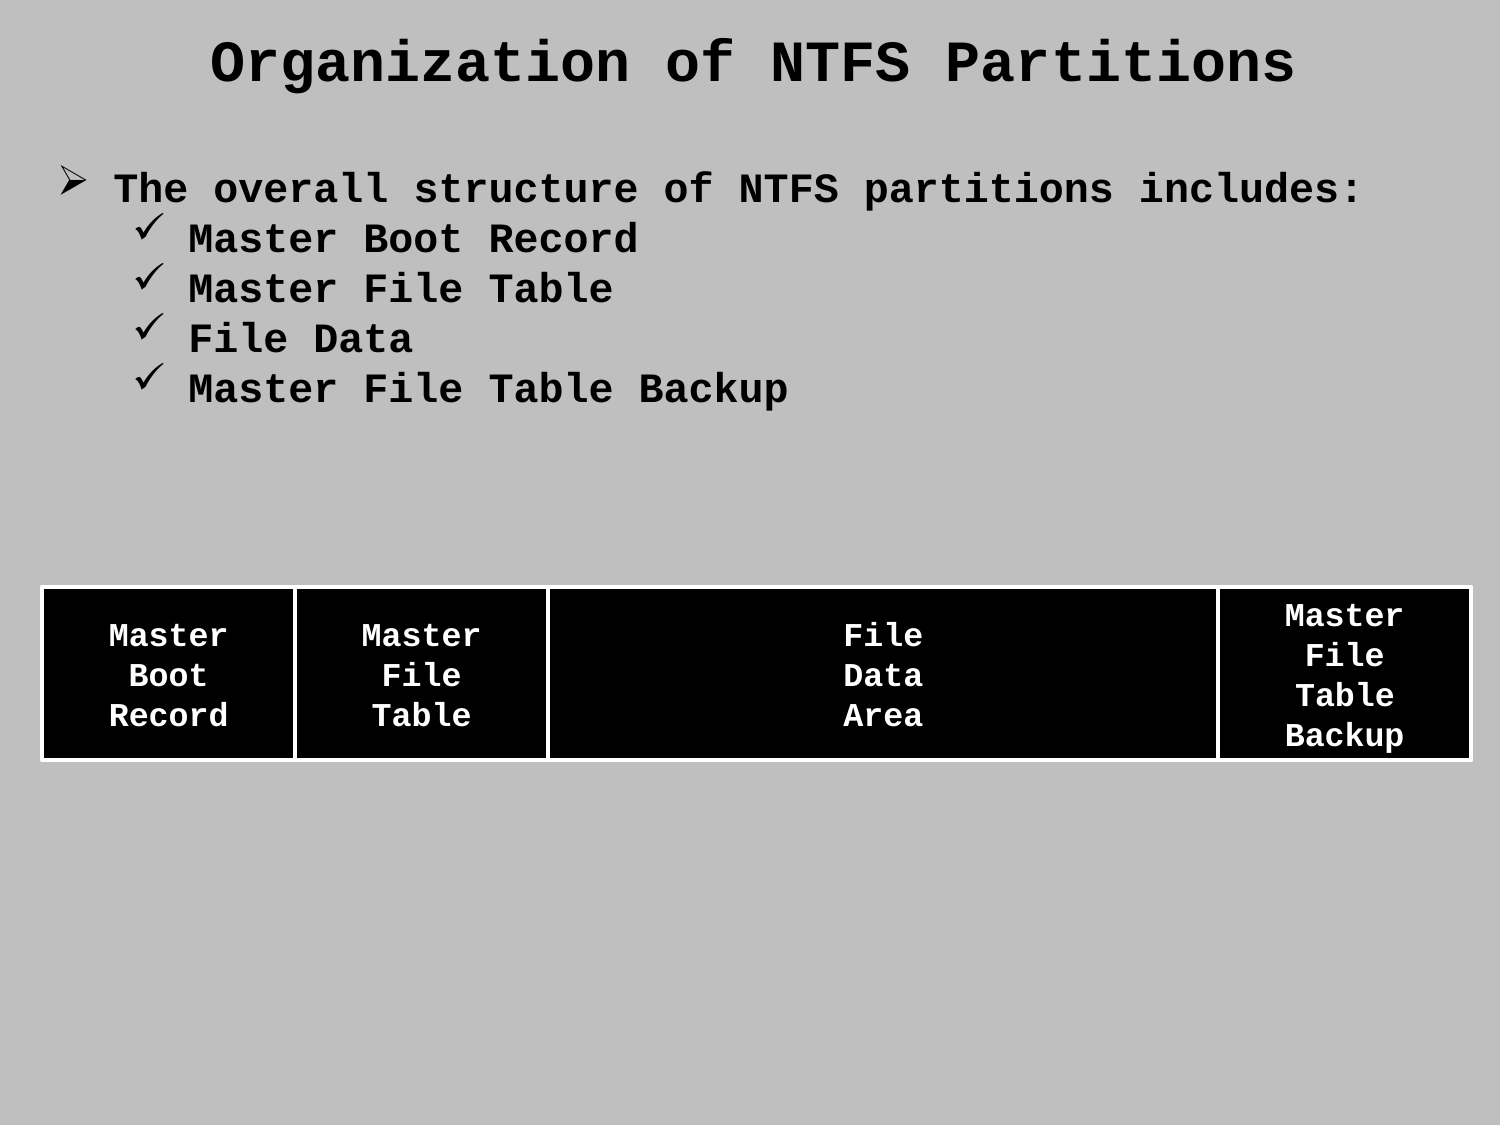

Organization of NTFS Partitions
The overall structure of NTFS partitions includes:
Master Boot Record
Master File Table
File Data
Master File Table Backup
Master
Boot
Record
Master
File
Table
File
Data
Area
Master
File
Table
Backup